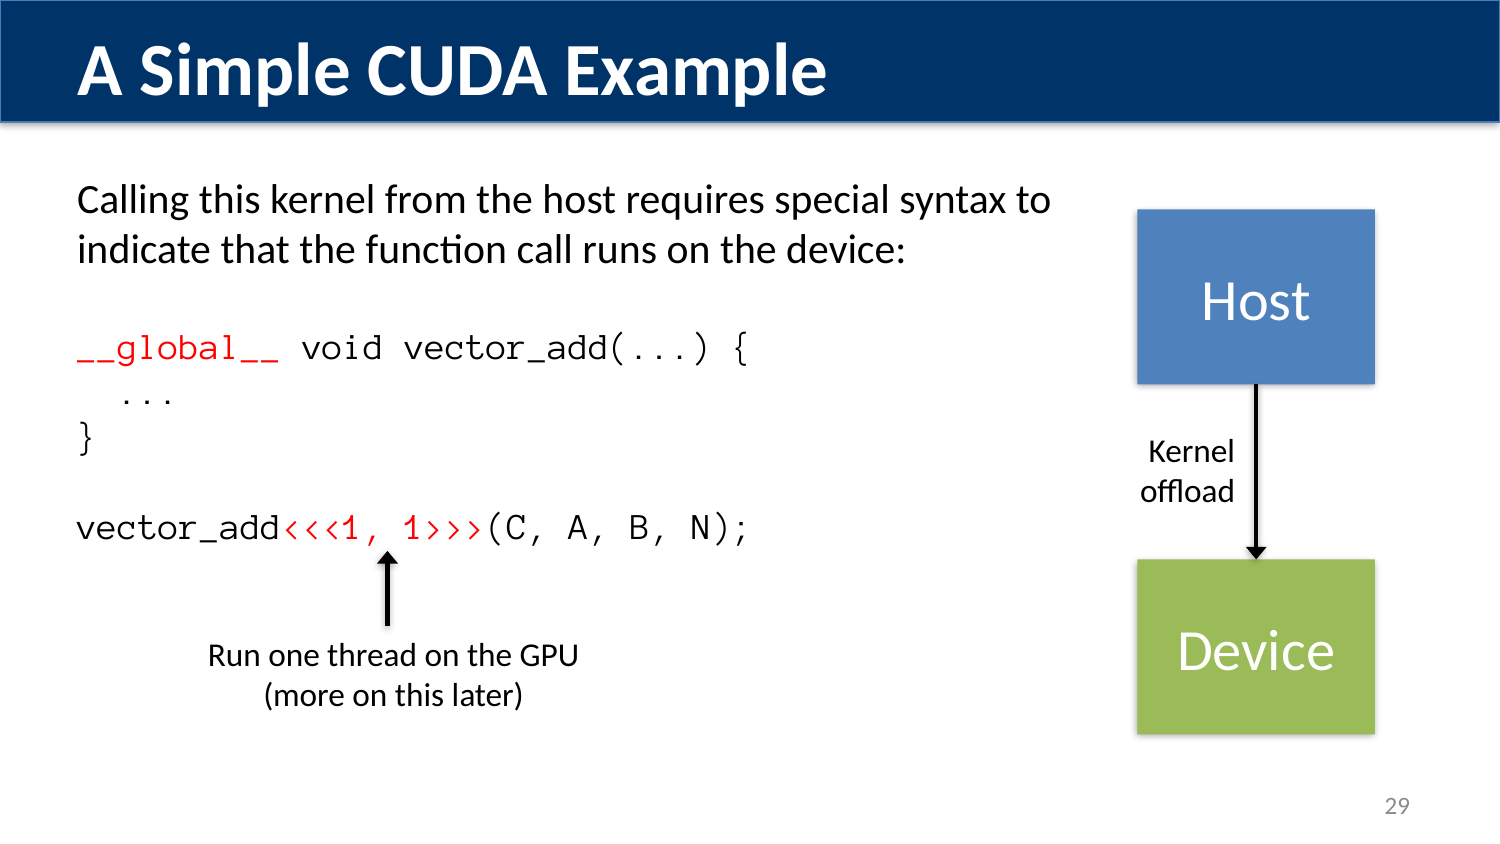

A Simple CUDA Example
Calling this kernel from the host requires special syntax to indicate that the function call runs on the device:

__global__ void vector_add(...) {
  ...
}

vector_add<<<1, 1>>>(C, A, B, N);
Host
Kernel offload
Device
Run one thread on the GPU (more on this later)
29